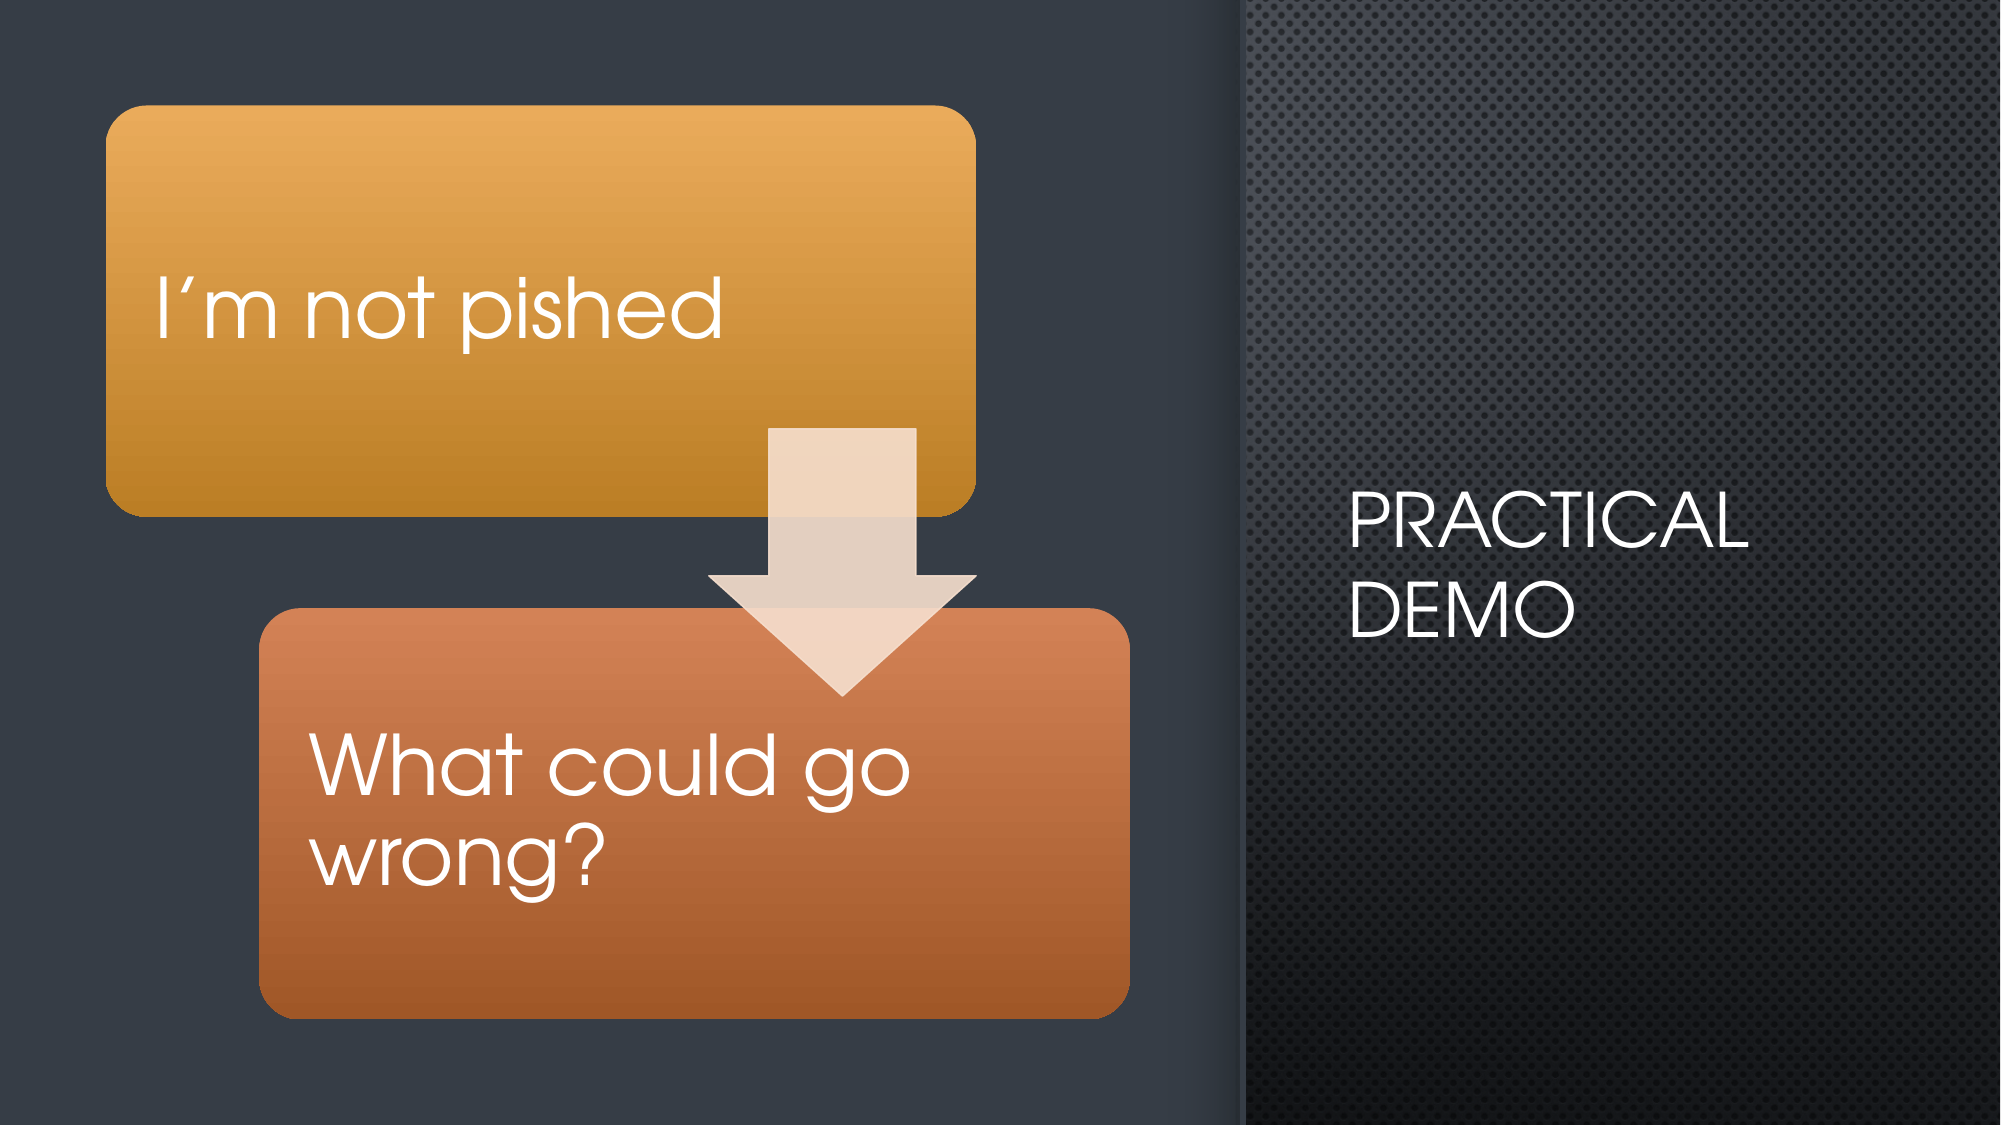

# Practical Demo
I’m not pished
What could go wrong?